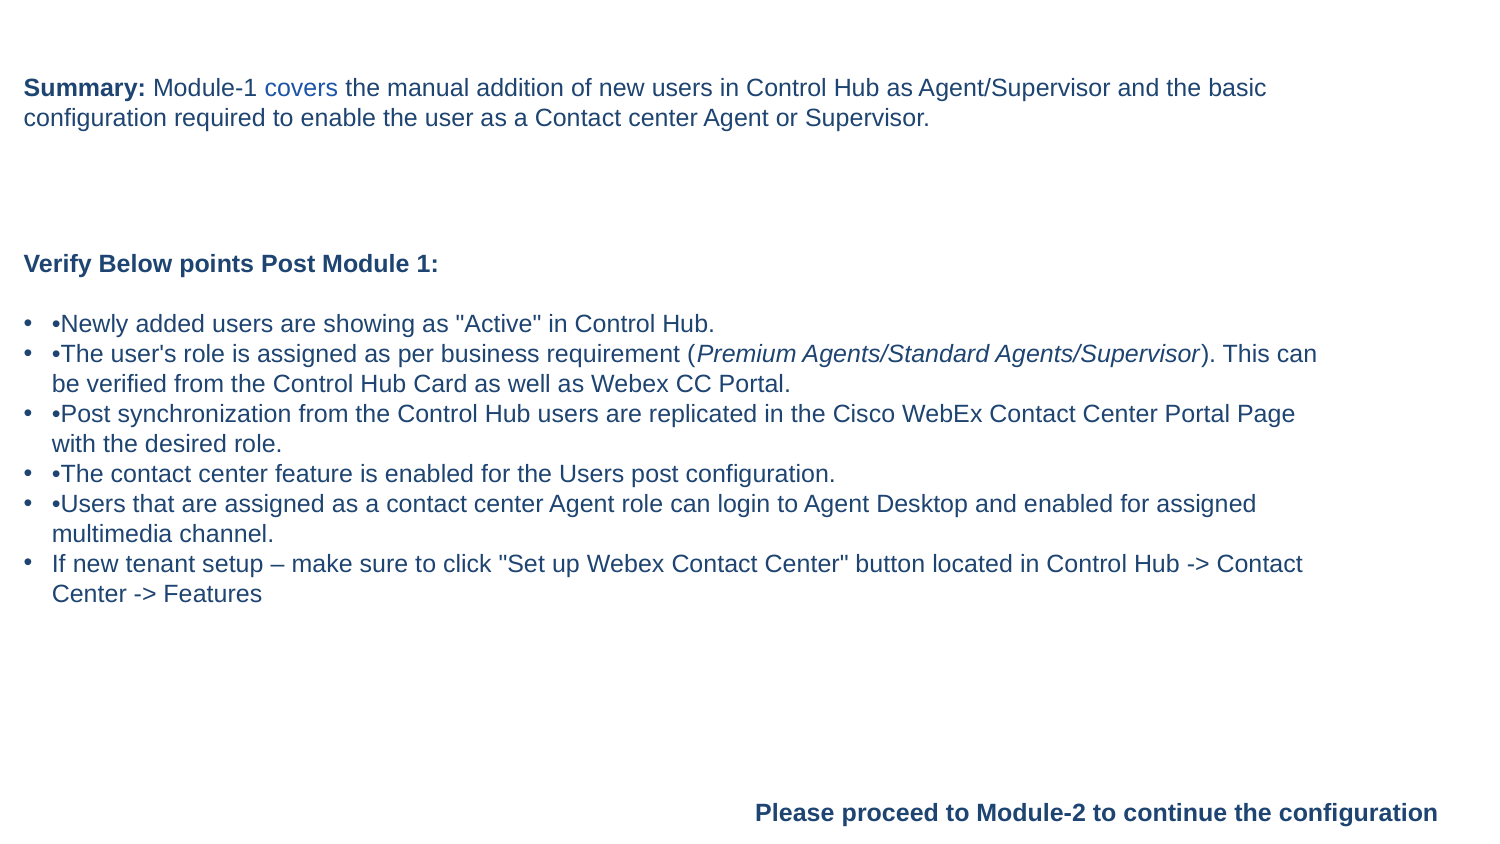

Summary: Module-1 covers the manual addition of new users in Control Hub as Agent/Supervisor and the basic configuration required to enable the user as a Contact center Agent or Supervisor.

Verify Below points Post Module 1:

•Newly added users are showing as "Active" in Control Hub.
•The user's role is assigned as per business requirement (Premium Agents/Standard Agents/Supervisor). This can be verified from the Control Hub Card as well as Webex CC Portal.
•Post synchronization from the Control Hub users are replicated in the Cisco WebEx Contact Center Portal Page with the desired role.
•The contact center feature is enabled for the Users post configuration.
•Users that are assigned as a contact center Agent role can login to Agent Desktop and enabled for assigned multimedia channel.
If new tenant setup – make sure to click "Set up Webex Contact Center" button located in Control Hub -> Contact Center -> Features

Please proceed to Module-2 to continue the configuration